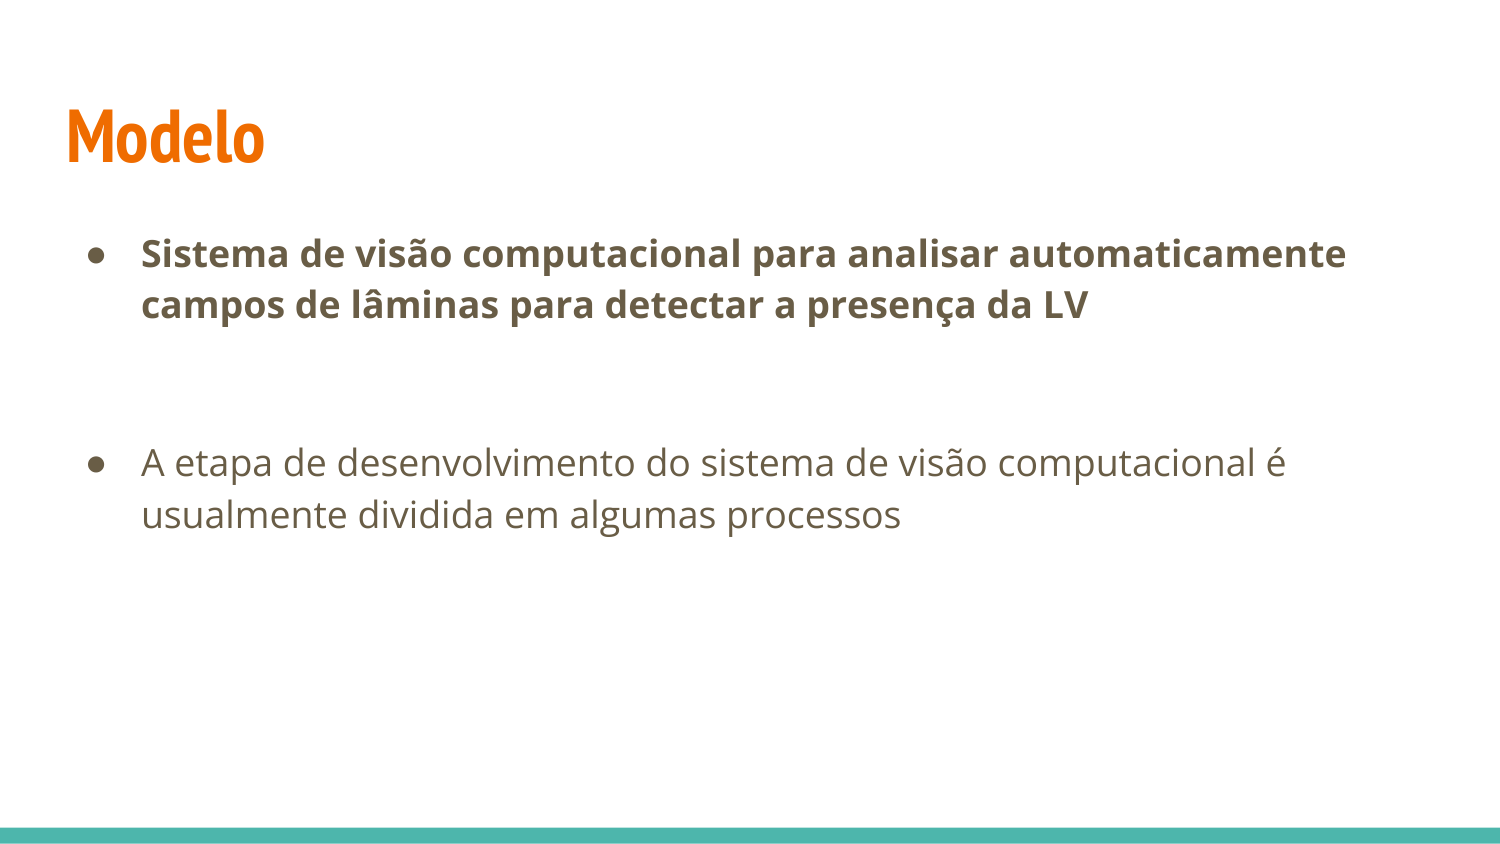

# Modelo
Sistema de visão computacional para analisar automaticamente campos de lâminas para detectar a presença da LV

A etapa de desenvolvimento do sistema de visão computacional é usualmente dividida em algumas processos